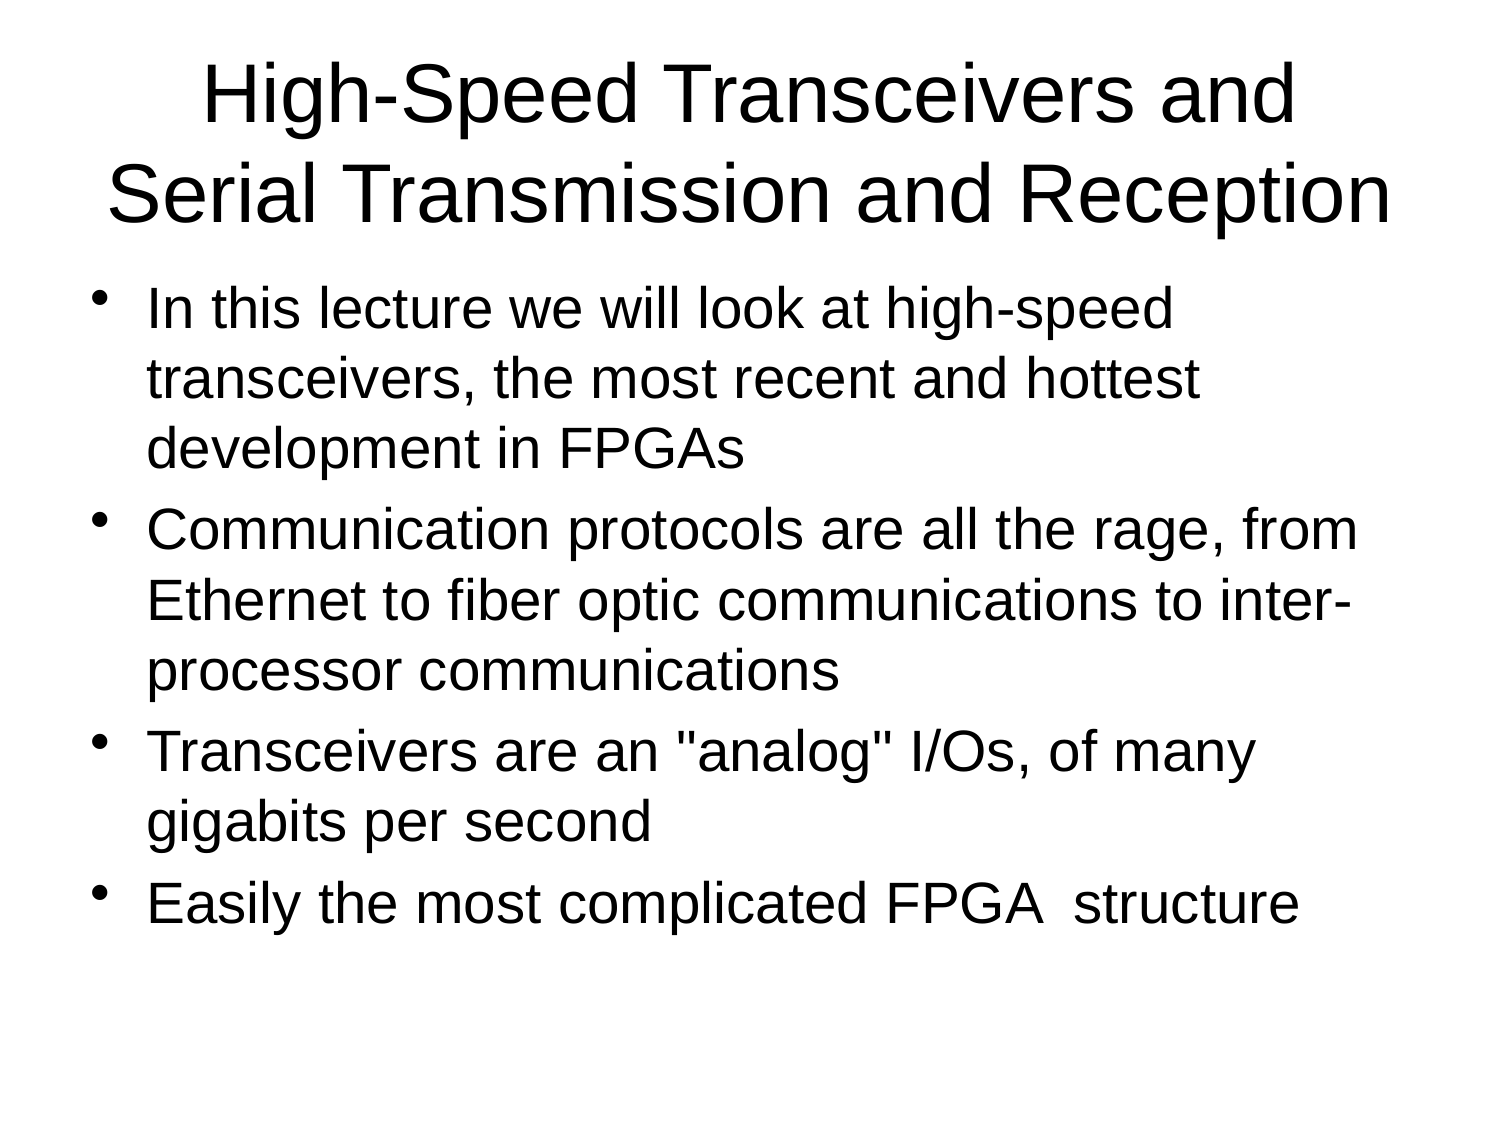

# High-Speed Transceivers and Serial Transmission and Reception
In this lecture we will look at high-speed transceivers, the most recent and hottest development in FPGAs
Communication protocols are all the rage, from Ethernet to fiber optic communications to inter-processor communications
Transceivers are an "analog" I/Os, of many gigabits per second
Easily the most complicated FPGA  structure